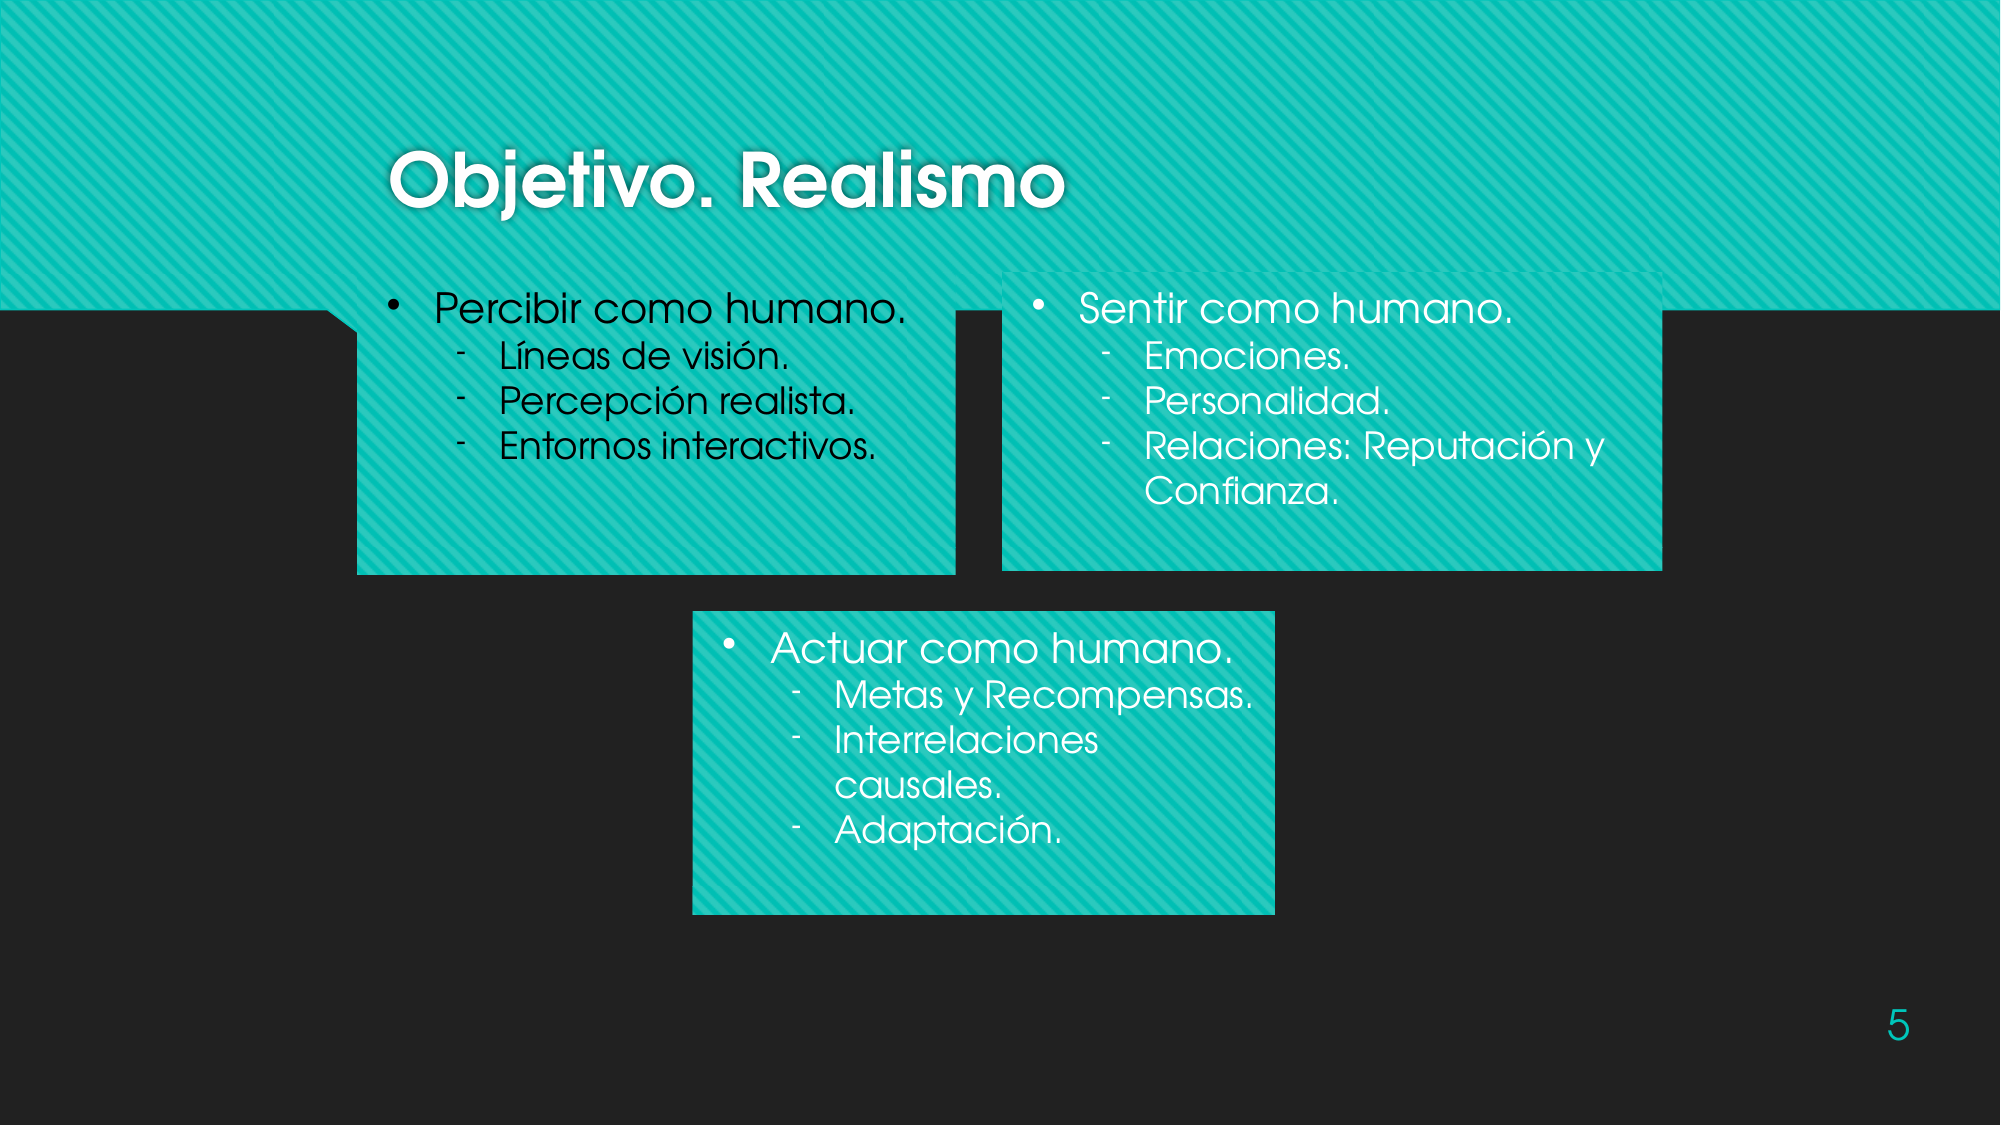

# Objetivo. Realismo
Percibir como humano.
Líneas de visión.
Percepción realista.
Entornos interactivos.
Sentir como humano.
Emociones.
Personalidad.
Relaciones: Reputación y Confianza.
Actuar como humano.
Metas y Recompensas.
Interrelaciones causales.
Adaptación.
5